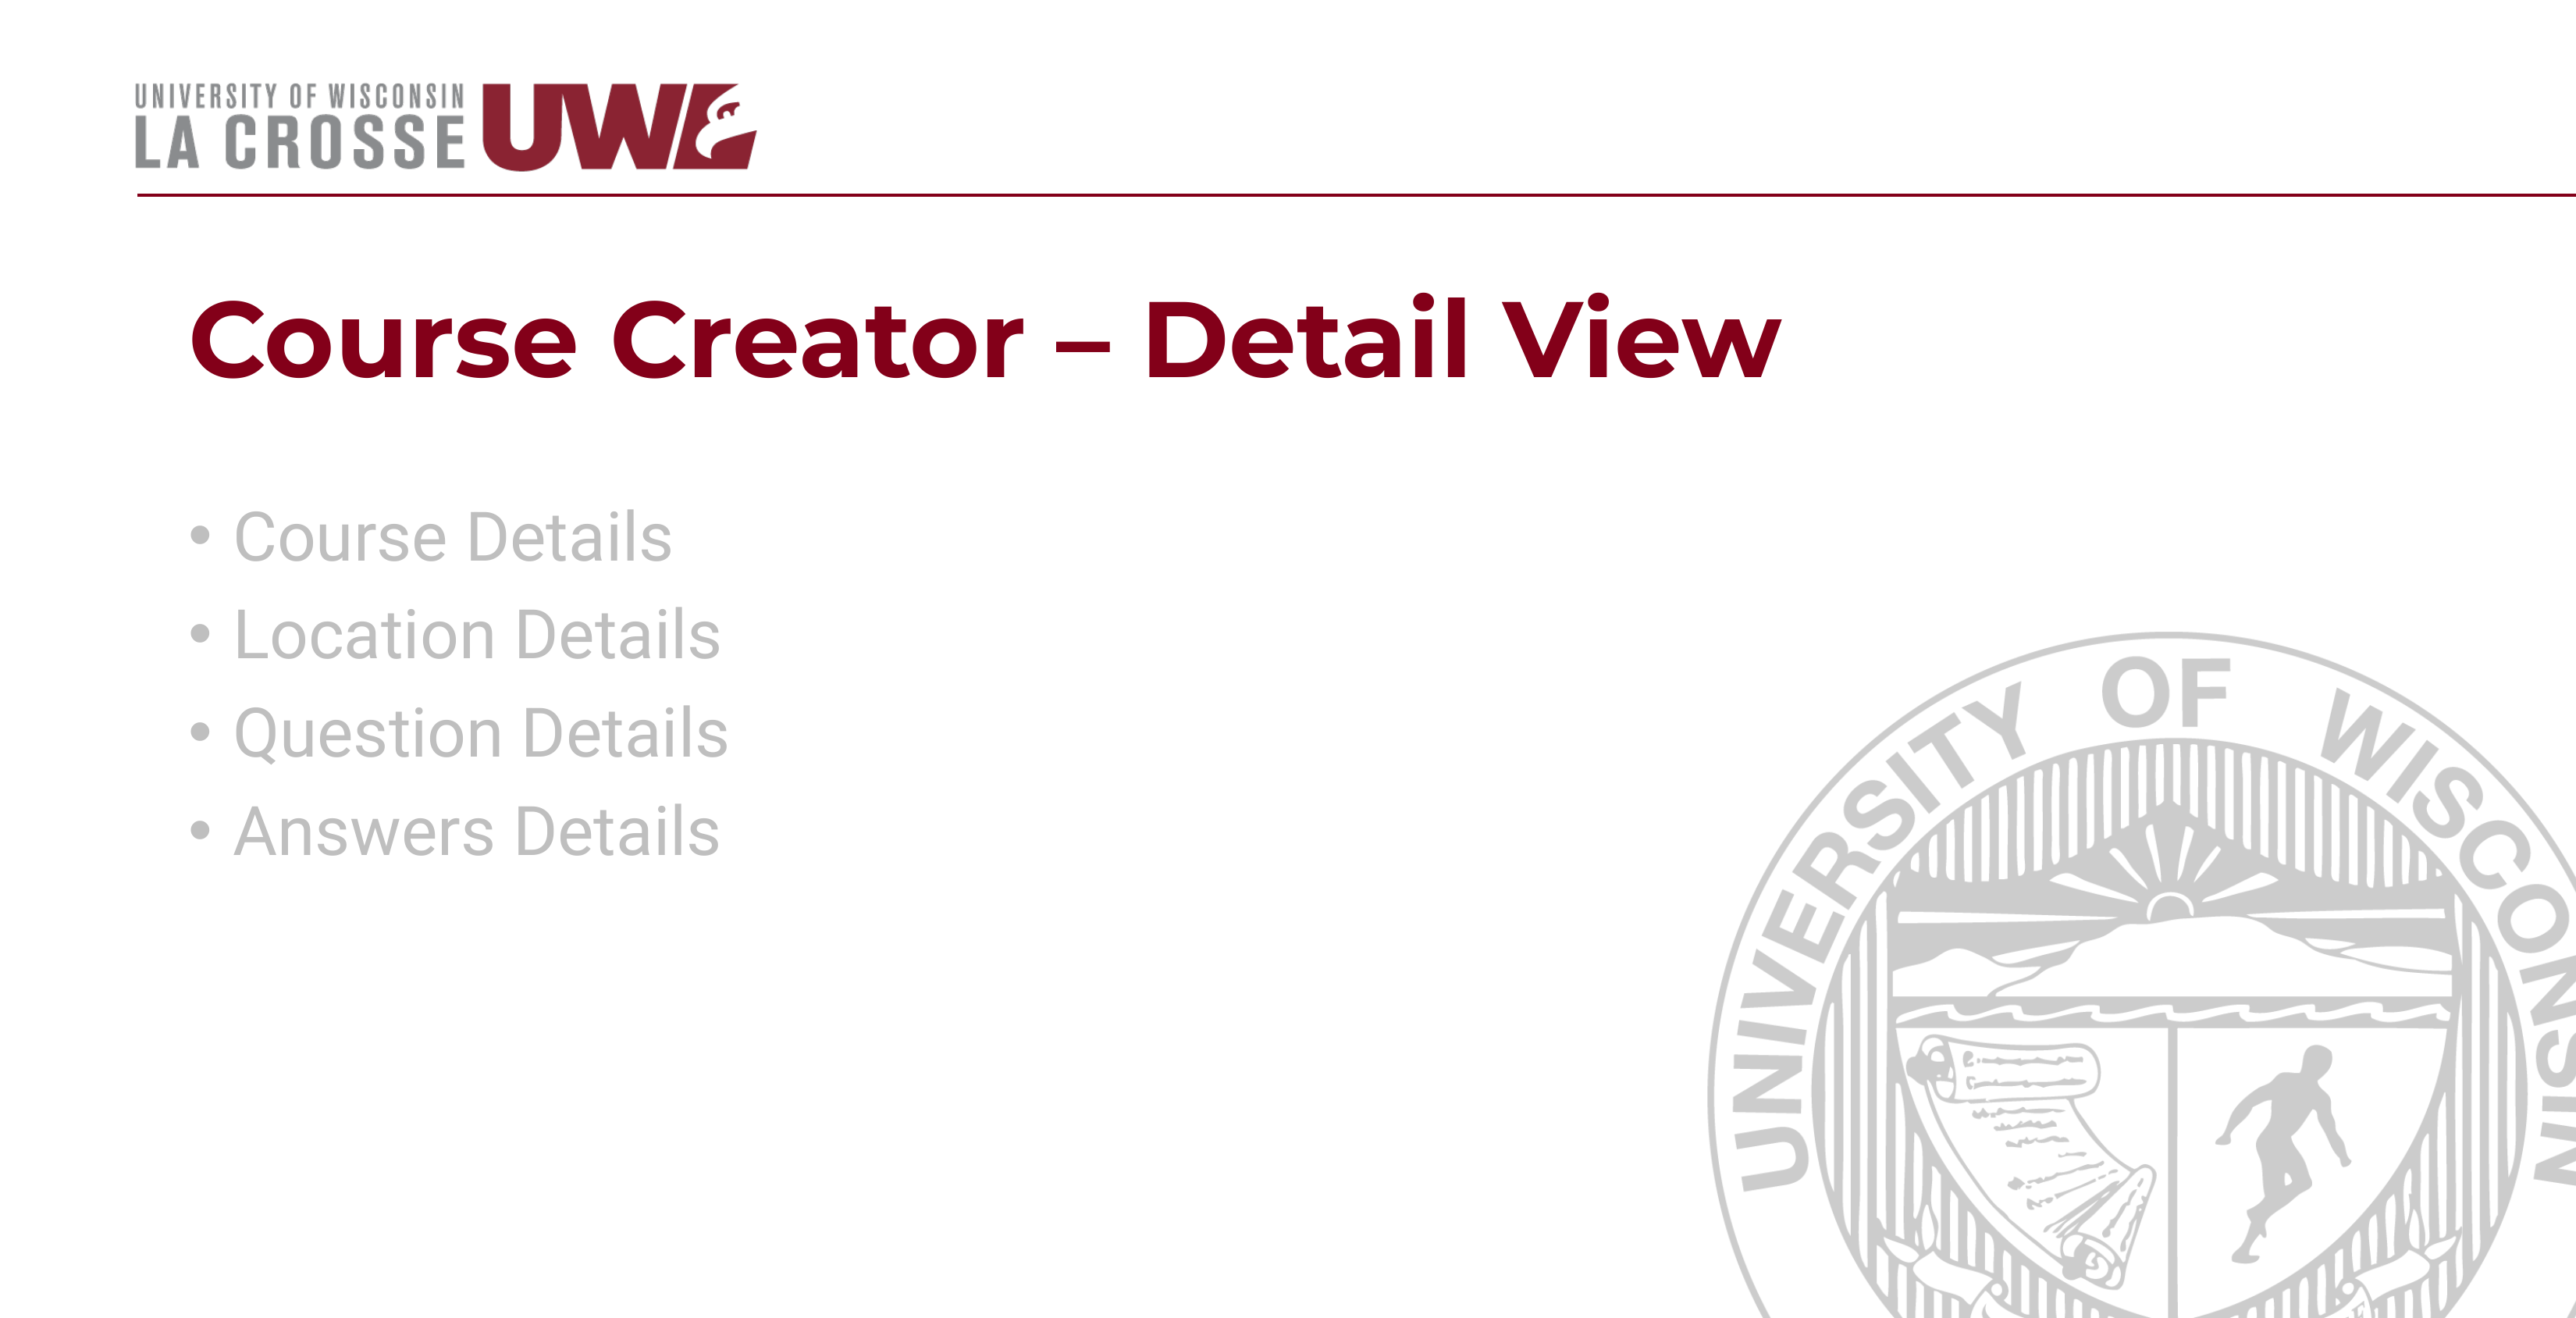

# Course Creator – Detail View
Course Details
Location Details
Question Details
Answers Details